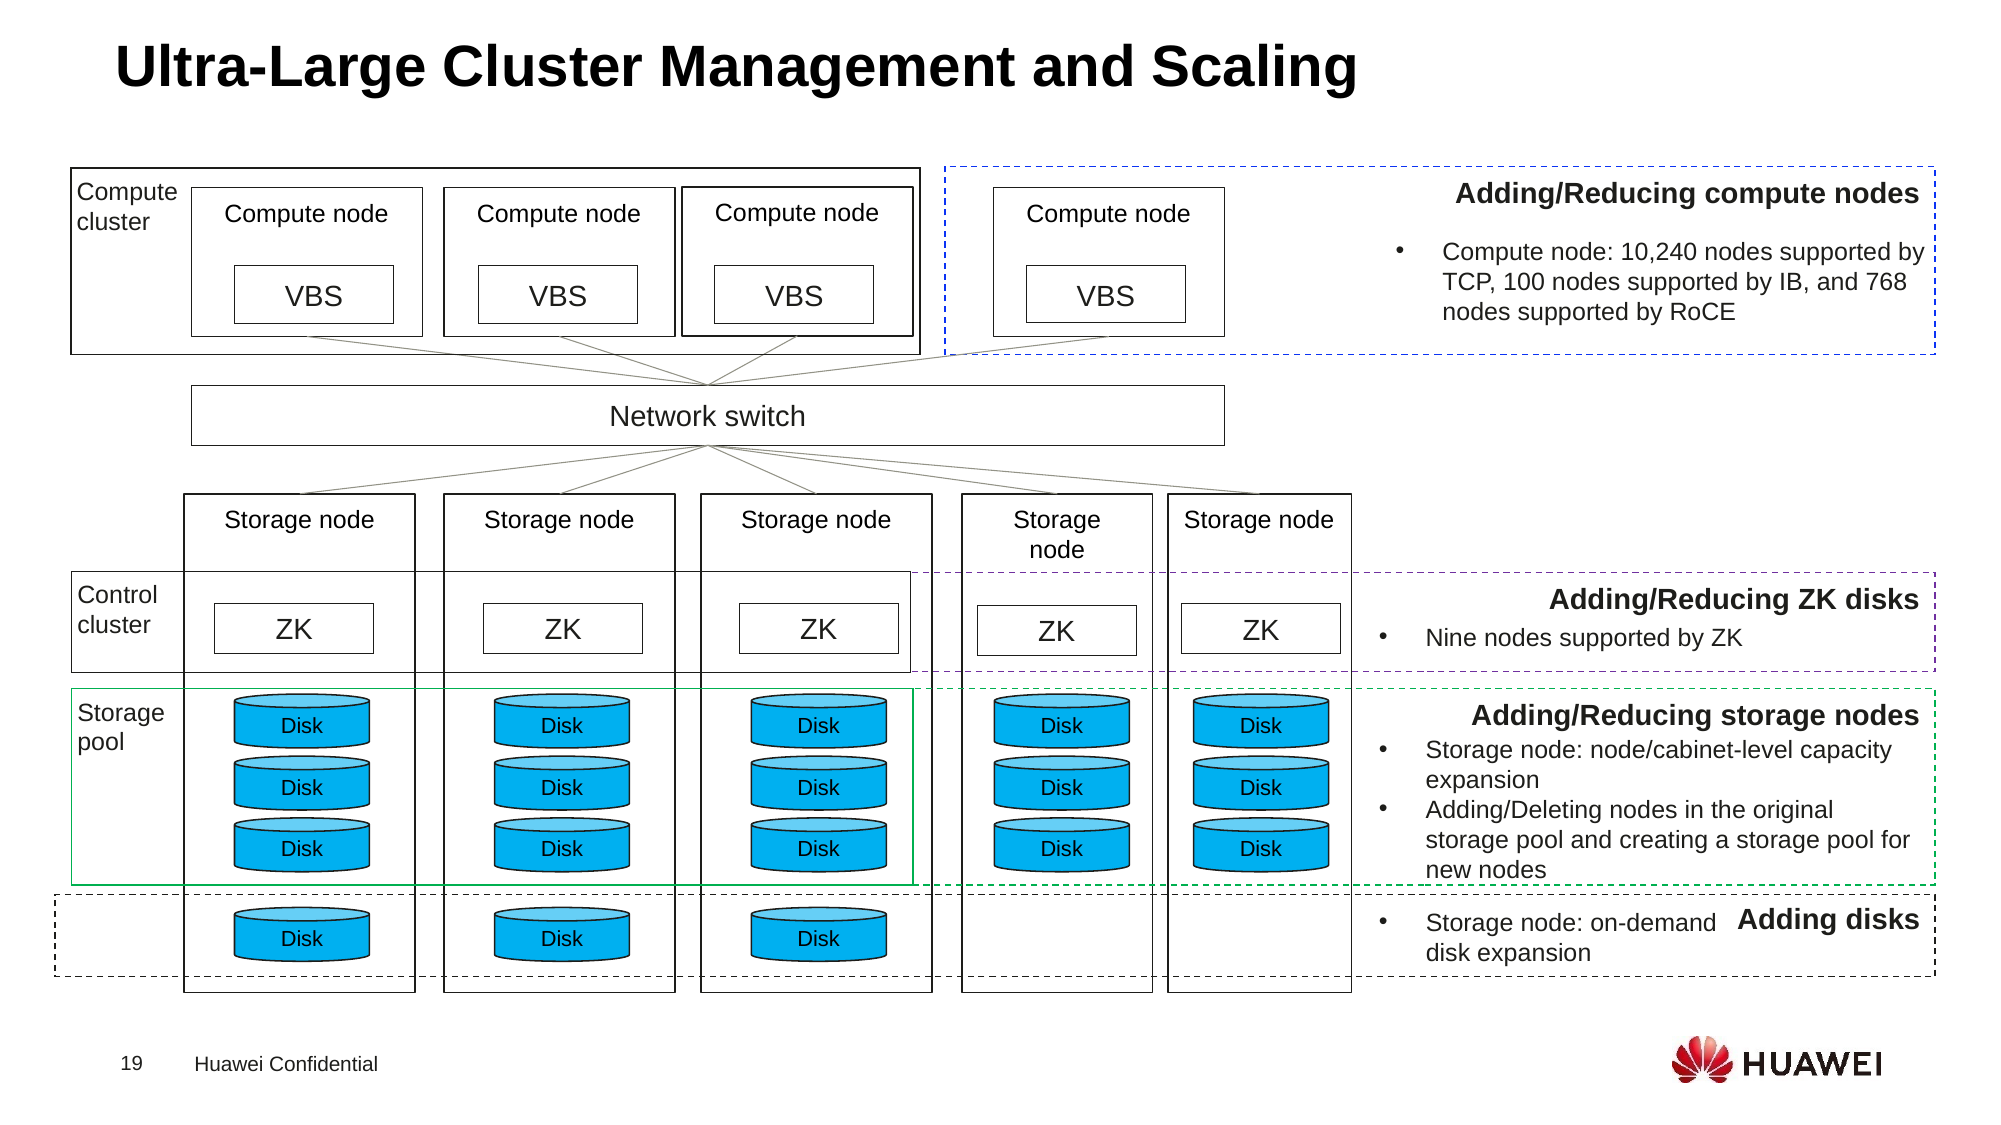

Ultra-Large Cluster Management and Scaling
Adding/Reducing compute nodes

Compute
cluster

Compute node
Compute node
Compute node
Compute node
Compute node: 10,240 nodes supported by TCP, 100 nodes supported by IB, and 768 nodes supported by RoCE
VBS
VBS
VBS
VBS
Network switch
Storage node
Storage node
Storage node
Storage node
Storage node
Control
cluster
Adding/Reducing ZK disks

ZK
ZK
ZK
ZK
ZK
Nine nodes supported by ZK
Adding/Reducing storage nodes

Storage
pool

Disk
Disk
Disk
Disk
Disk
Storage node: node/cabinet-level capacity expansion
Adding/Deleting nodes in the original storage pool and creating a storage pool for new nodes
Disk
Disk
Disk
Disk
Disk
Disk
Disk
Disk
Disk
Disk
Adding disks

Storage node: on-demand disk expansion
Disk
Disk
Disk